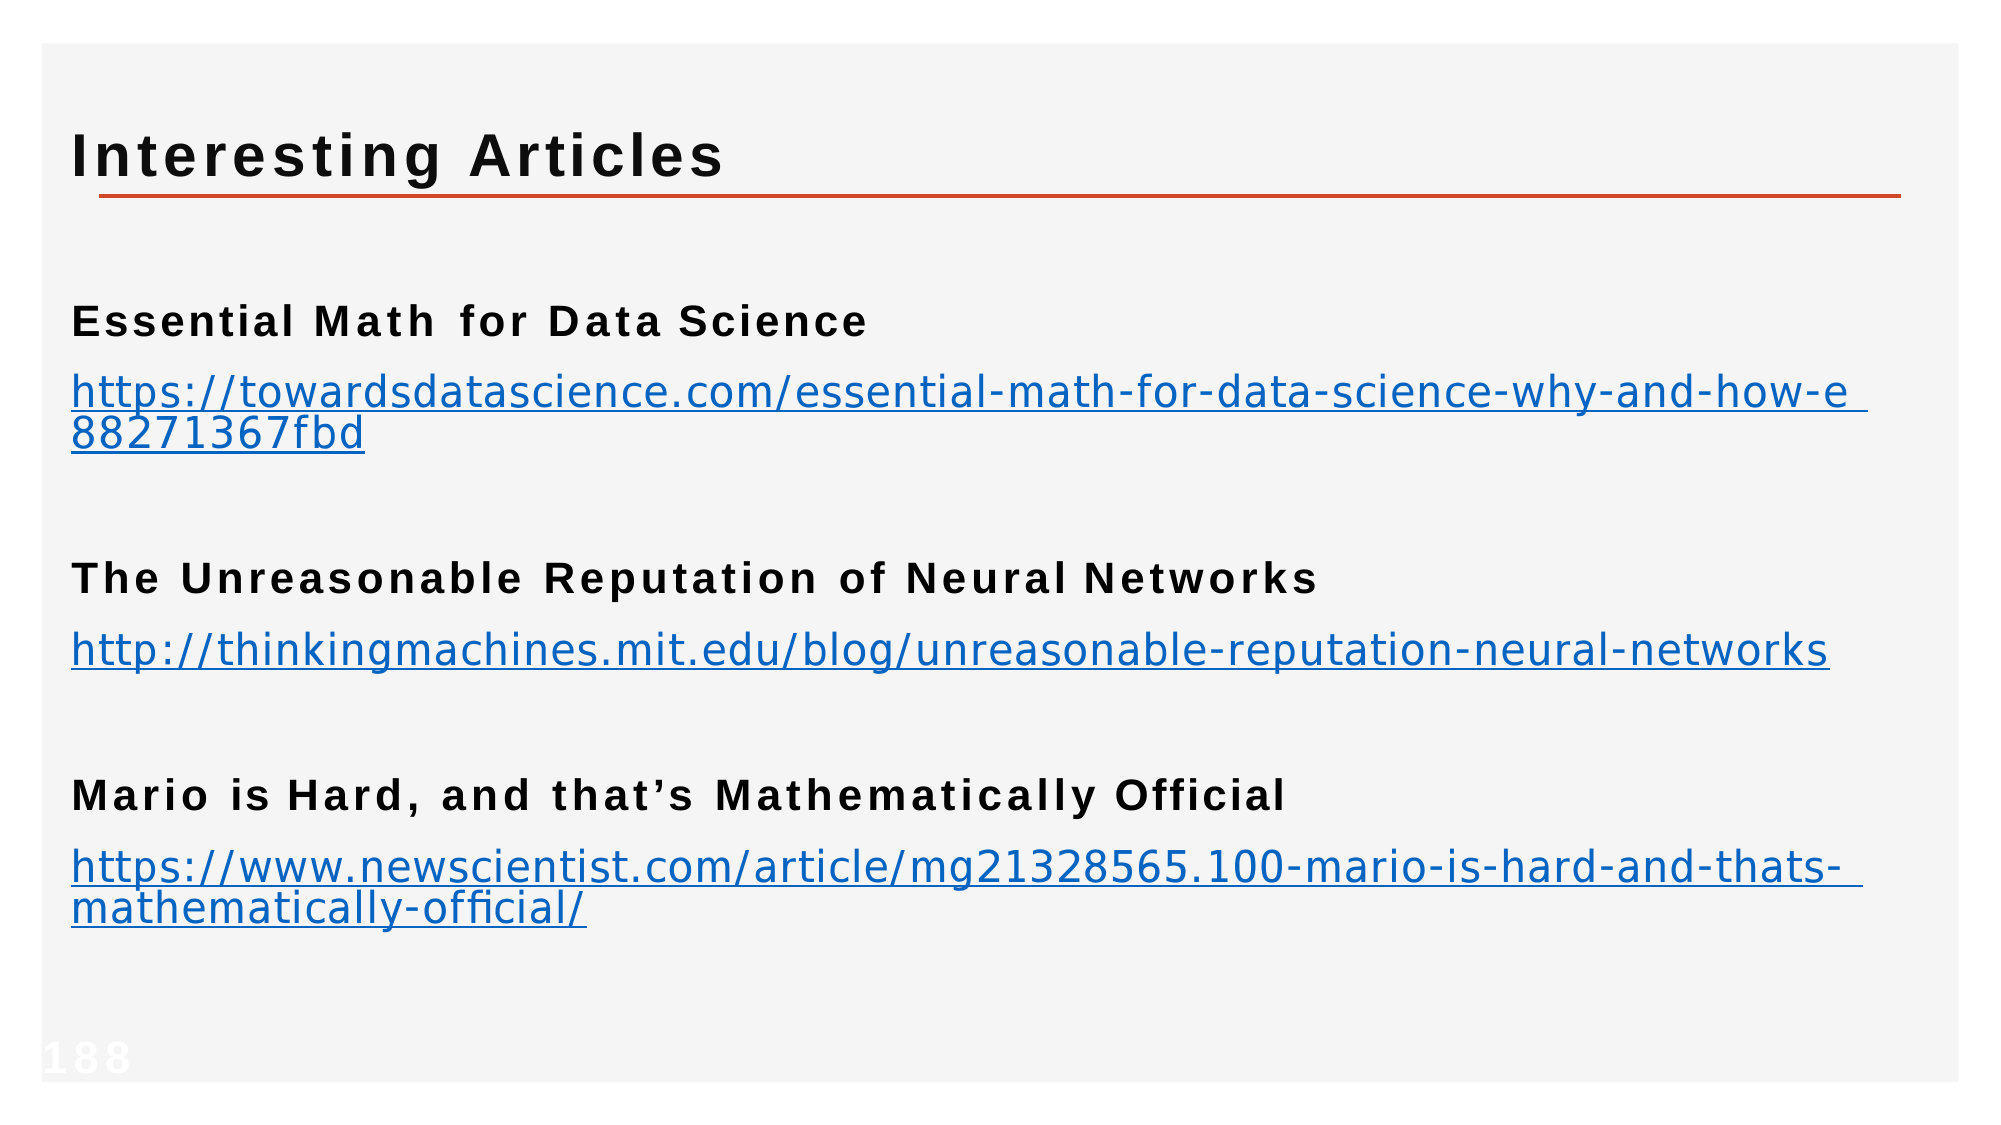

# Interesting Articles
Essential Math for Data Science
https://towardsdatascience.com/essential-math-for-data-science-why-and-how-e  88271367fbd

The Unreasonable Reputation of Neural Networks
http://thinkingmachines.mit.edu/blog/unreasonable-reputation-neural-networks

Mario is Hard, and that’s Mathematically Official
https://www.newscientist.com/article/mg21328565.100-mario-is-hard-and-thats-  mathematically-official/
188